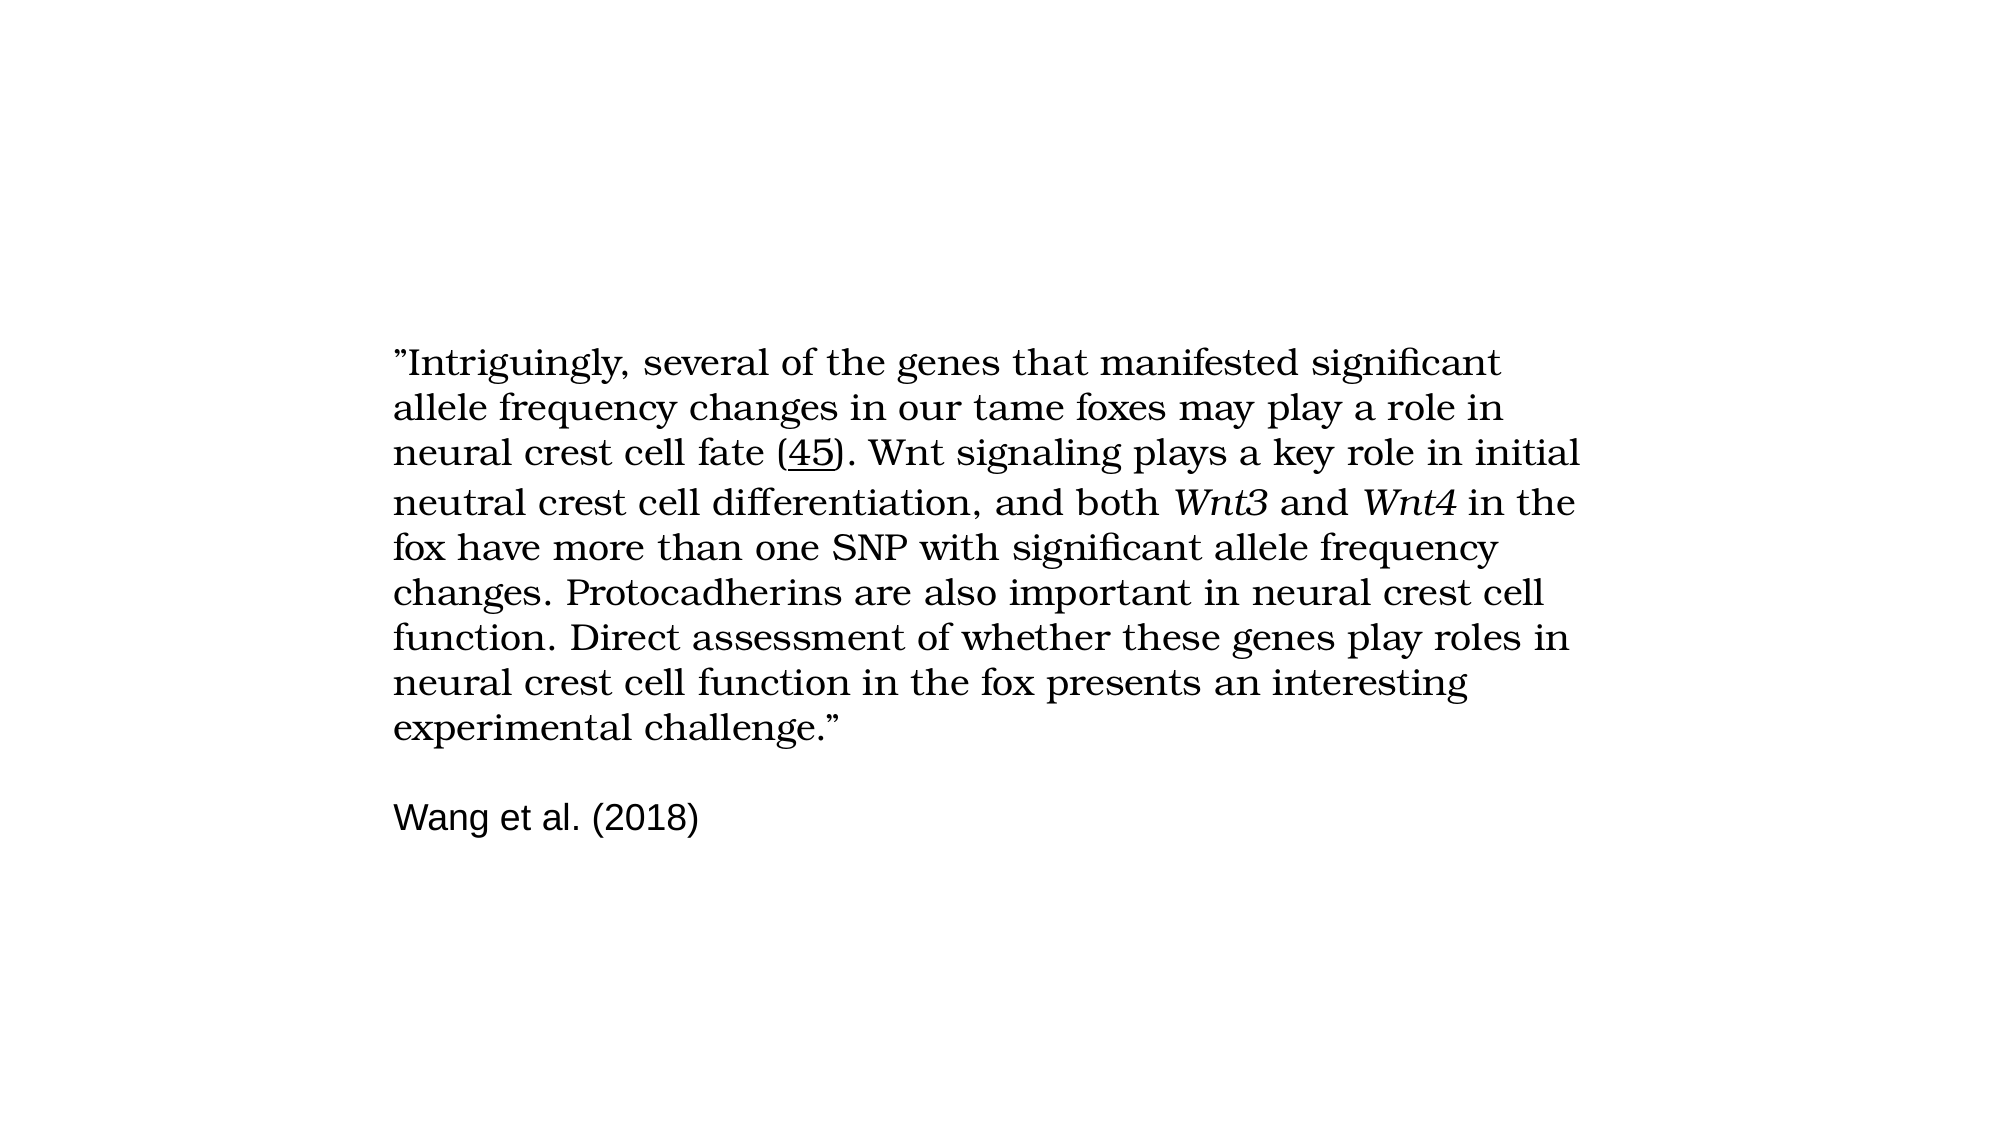

”Intriguingly, several of the genes that manifested significant allele frequency changes in our tame foxes may play a role in neural crest cell fate (45). Wnt signaling plays a key role in initial neutral crest cell differentiation, and both Wnt3 and Wnt4 in the fox have more than one SNP with significant allele frequency changes. Protocadherins are also important in neural crest cell function. Direct assessment of whether these genes play roles in neural crest cell function in the fox presents an interesting experimental challenge.”

Wang et al. (2018)